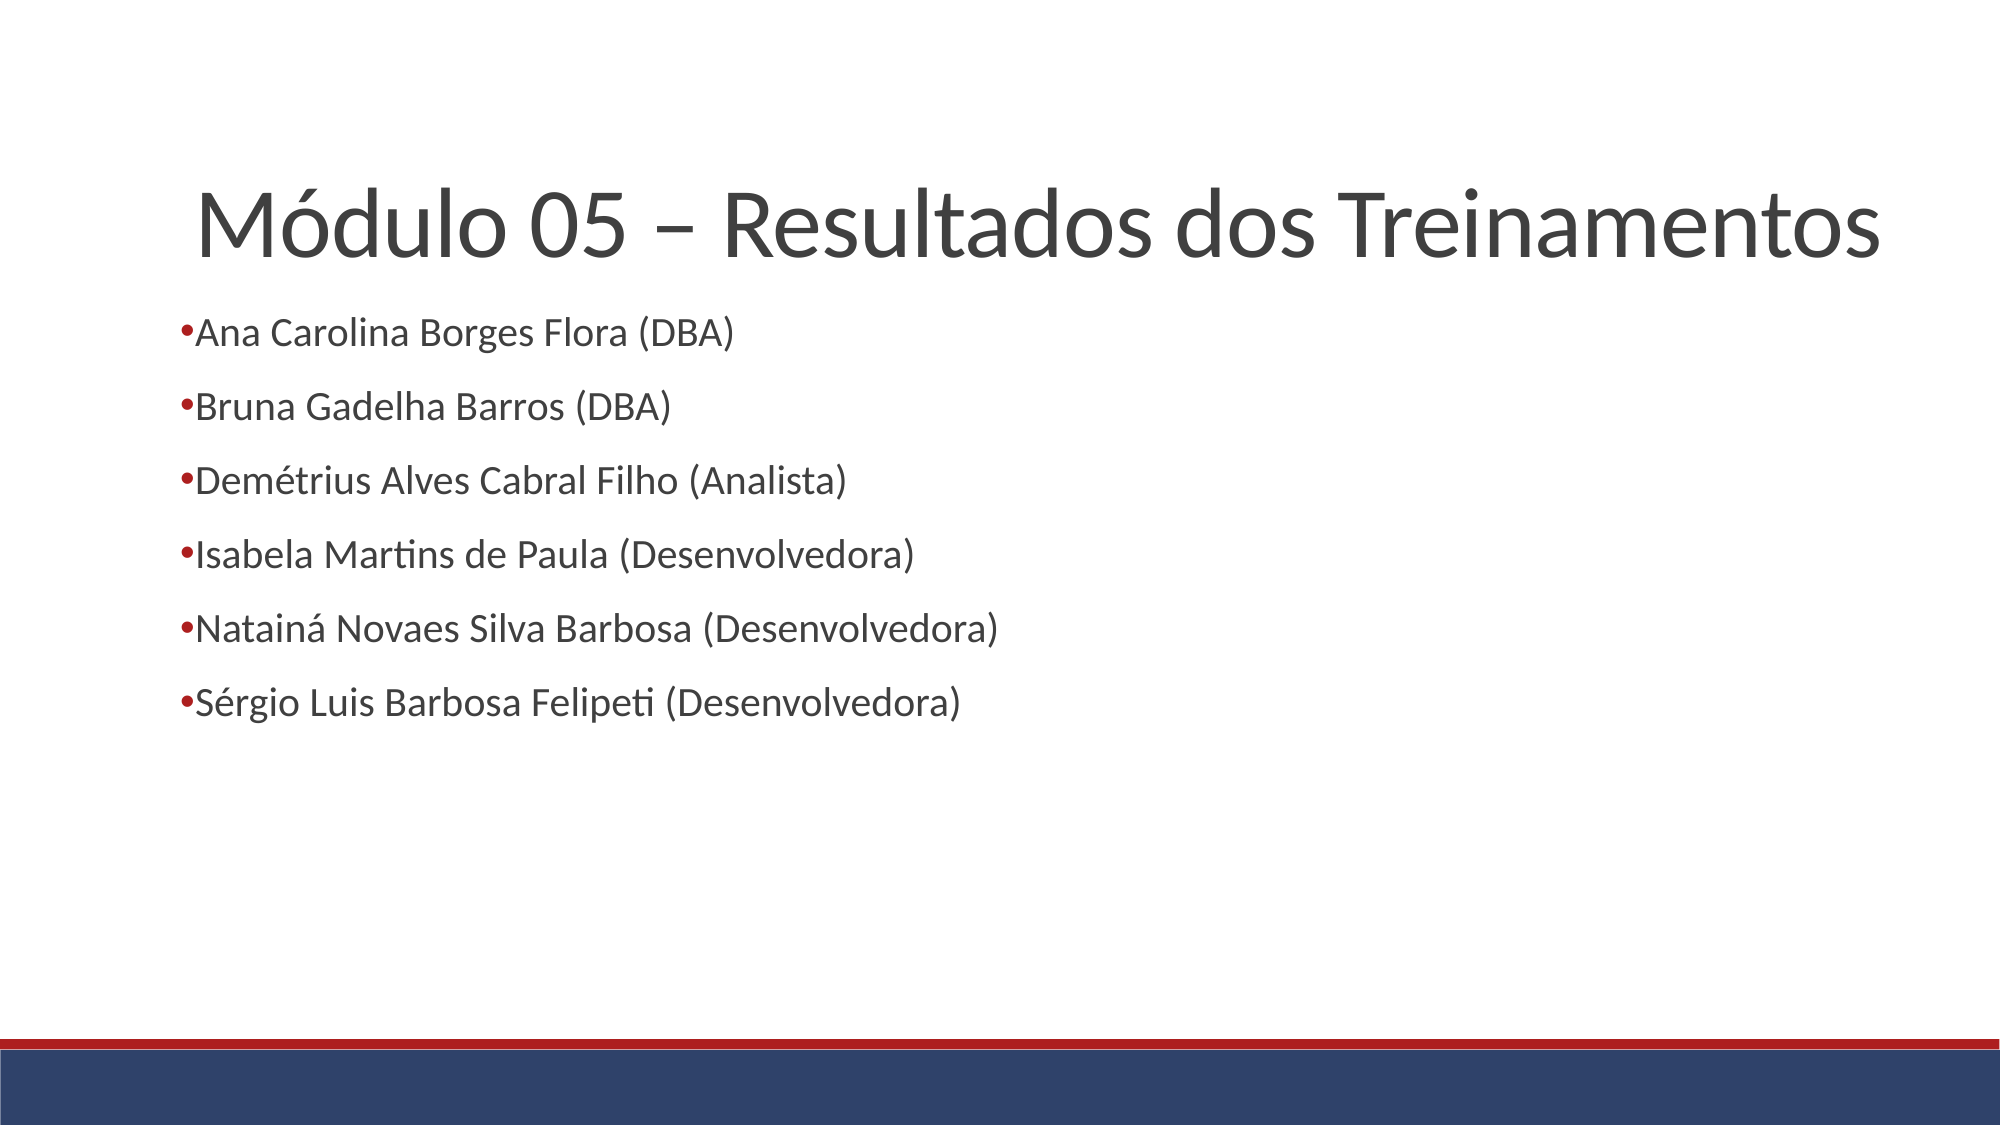

Módulo 05 – Resultados dos Treinamentos
Ana Carolina Borges Flora (DBA)
Bruna Gadelha Barros (DBA)
Demétrius Alves Cabral Filho (Analista)
Isabela Martins de Paula (Desenvolvedora)
Natainá Novaes Silva Barbosa (Desenvolvedora)
Sérgio Luis Barbosa Felipeti (Desenvolvedora)